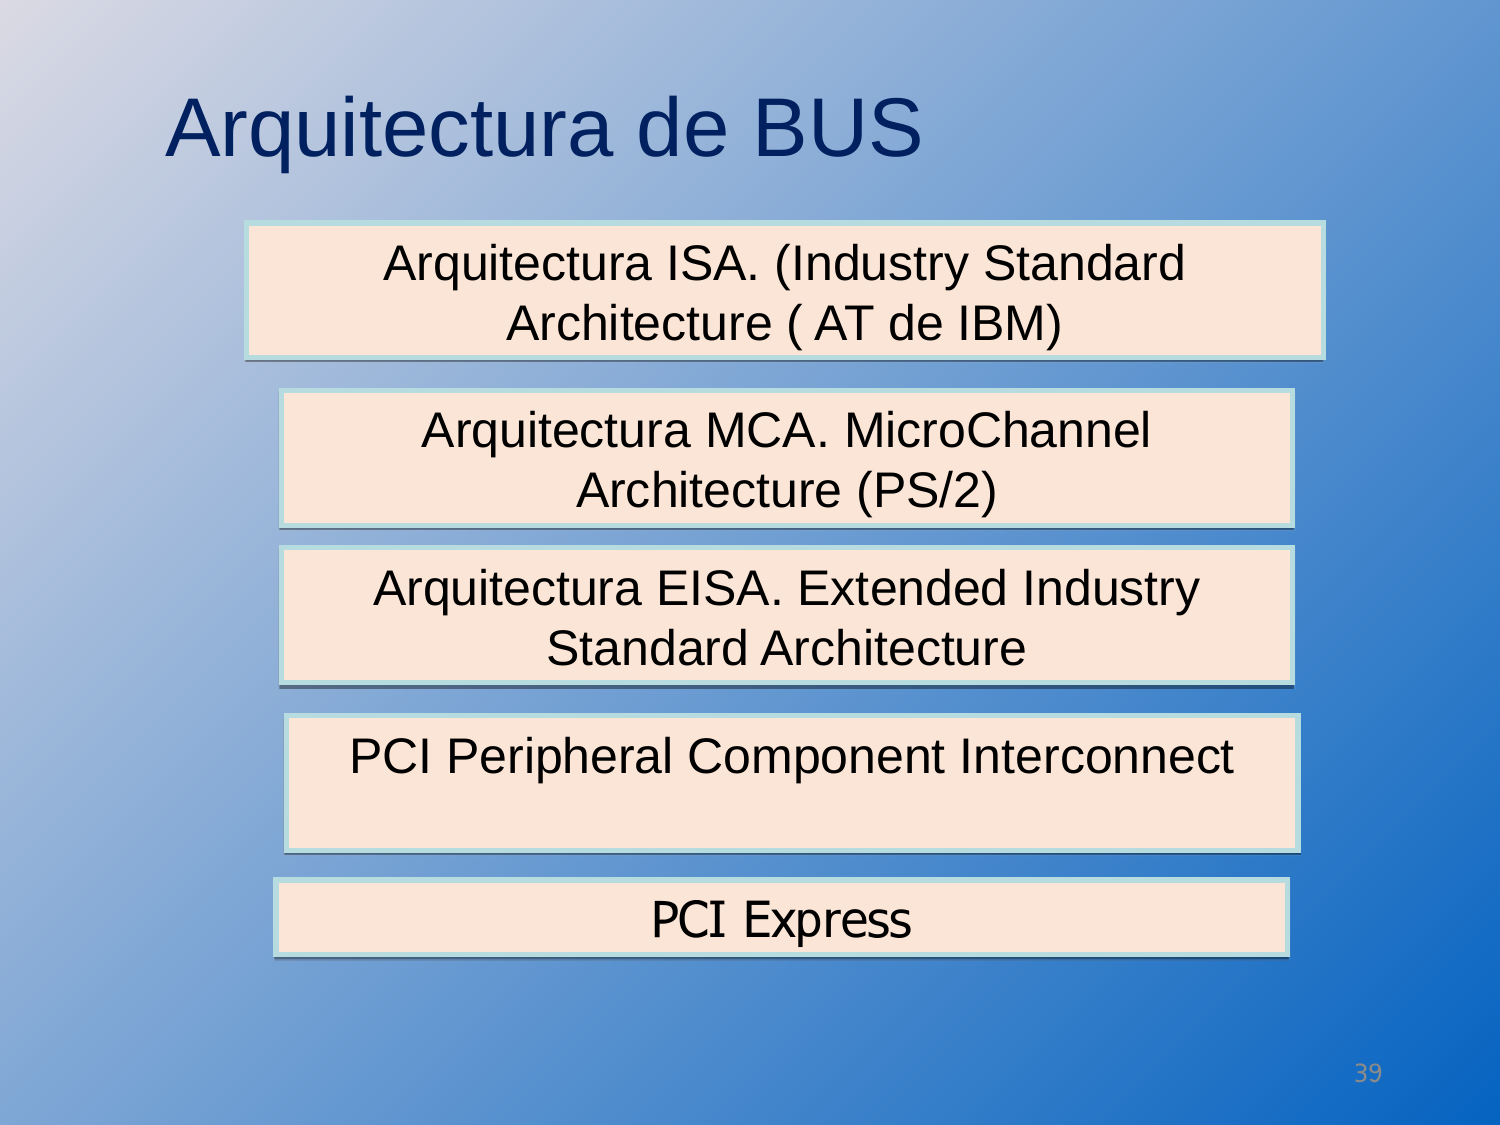

Arquitectura de BUS
Arquitectura ISA. (Industry Standard Architecture ( AT de IBM)
Arquitectura MCA. MicroChannel Architecture (PS/2)
Arquitectura EISA. Extended Industry Standard Architecture
PCI Peripheral Component Interconnect

PCI Express
39
39